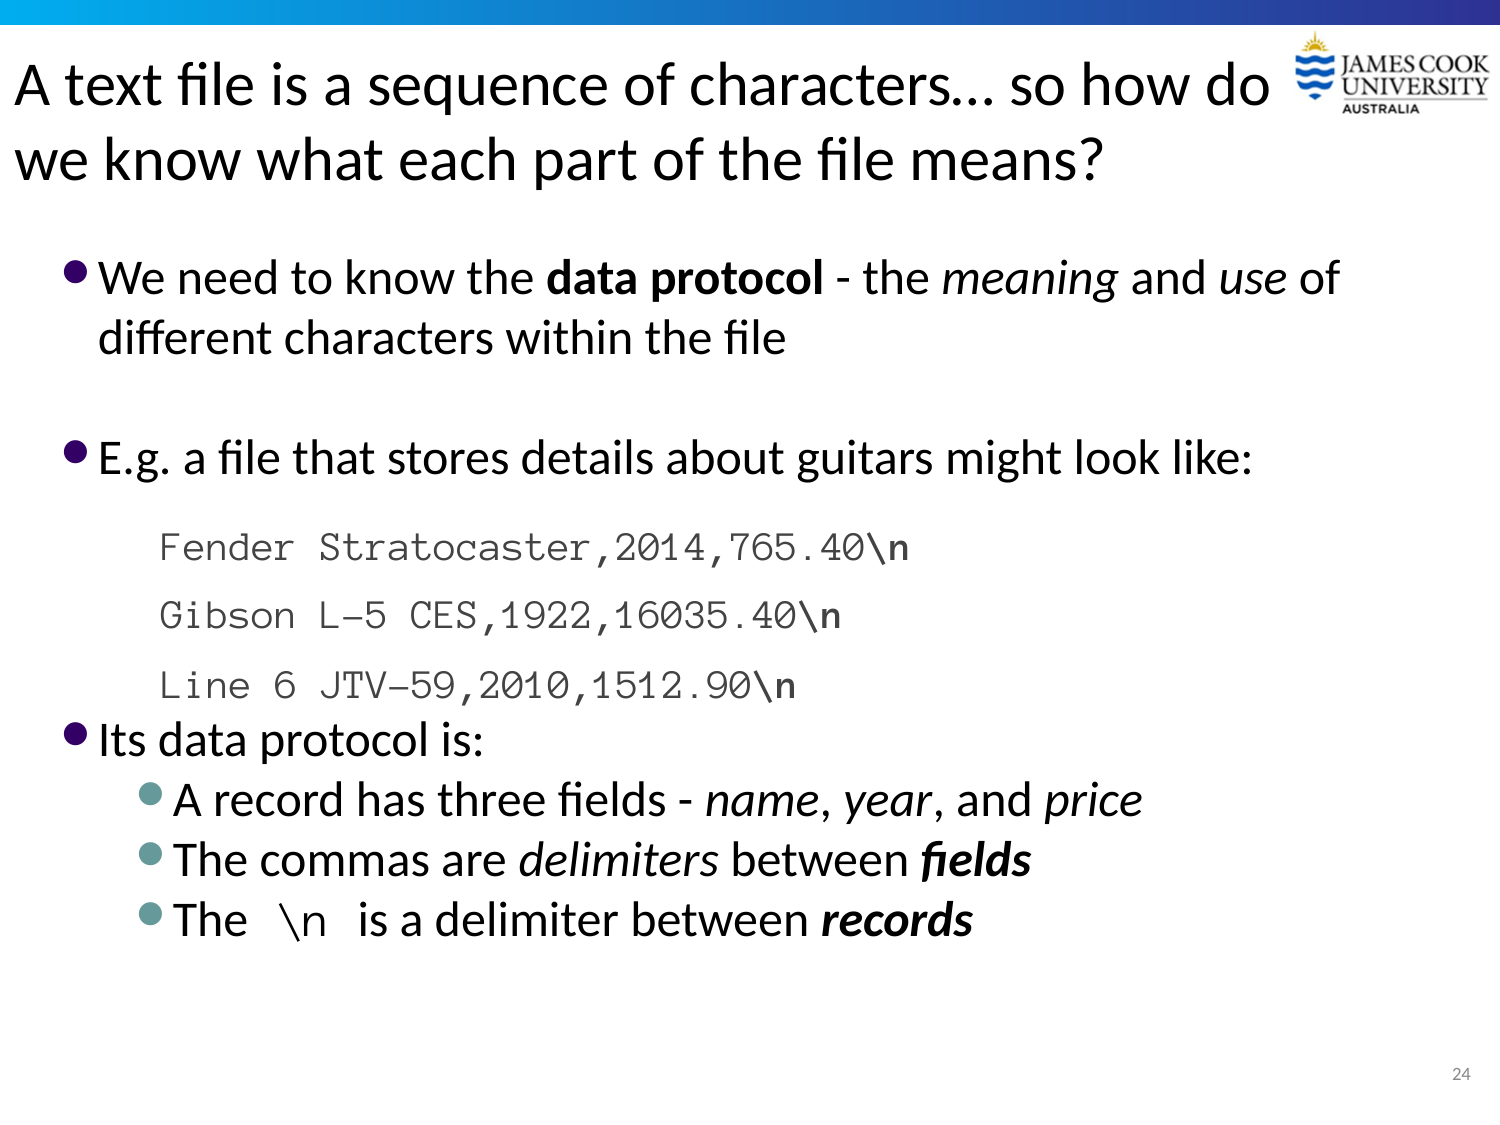

# A text file is a sequence of characters… so how do we know what each part of the file means?
We need to know the data protocol - the meaning and use of different characters within the file

E.g. a file that stores details about guitars might look like:

Fender Stratocaster,2014,765.40\n
Gibson L-5 CES,1922,16035.40\n
Line 6 JTV-59,2010,1512.90\n
Its data protocol is:
A record has three fields - name, year, and price
The commas are delimiters between fields
The \n is a delimiter between records
24